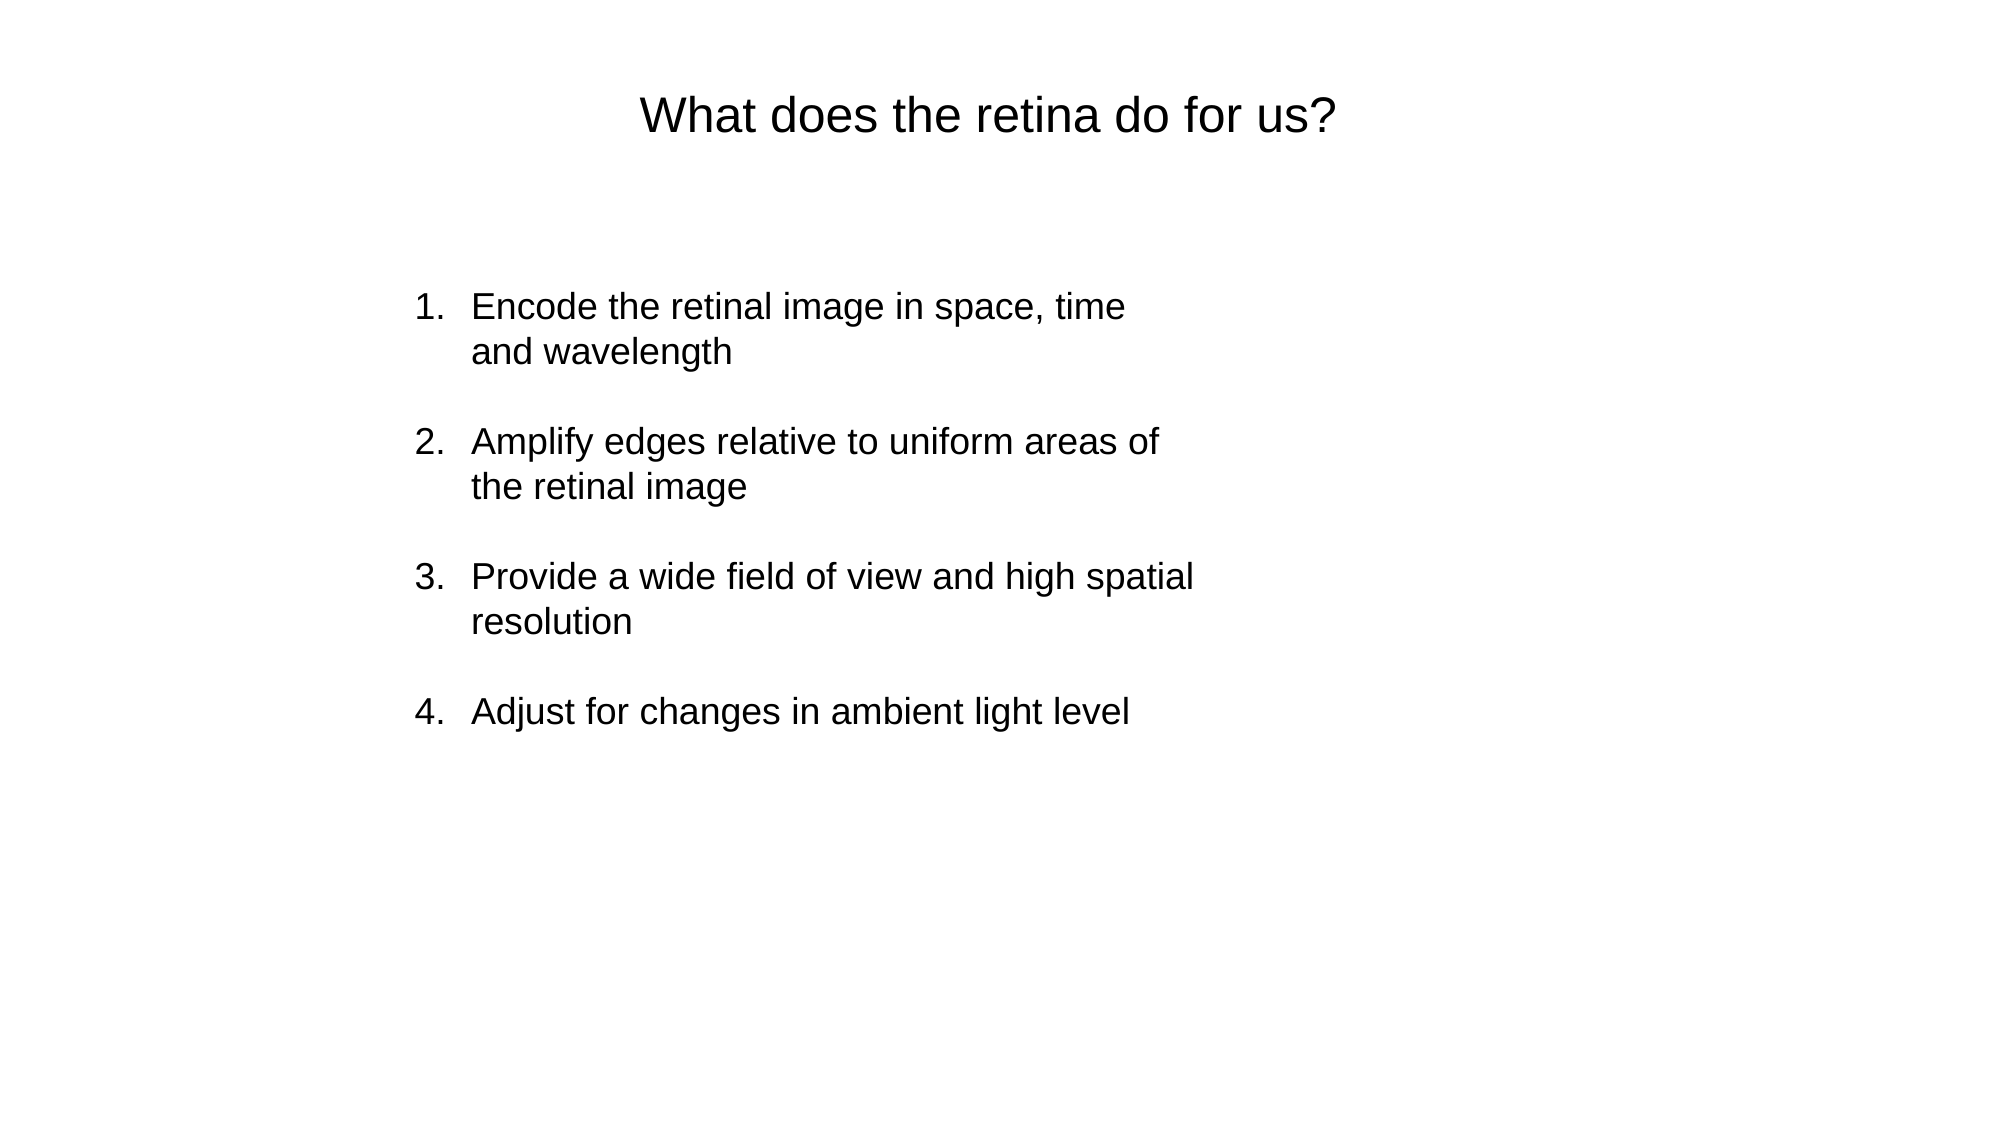

What does the retina do for us?
Encode the retinal image in space, time and wavelength

Amplify edges relative to uniform areas of the retinal image

Provide a wide field of view and high spatial resolution

Adjust for changes in ambient light level